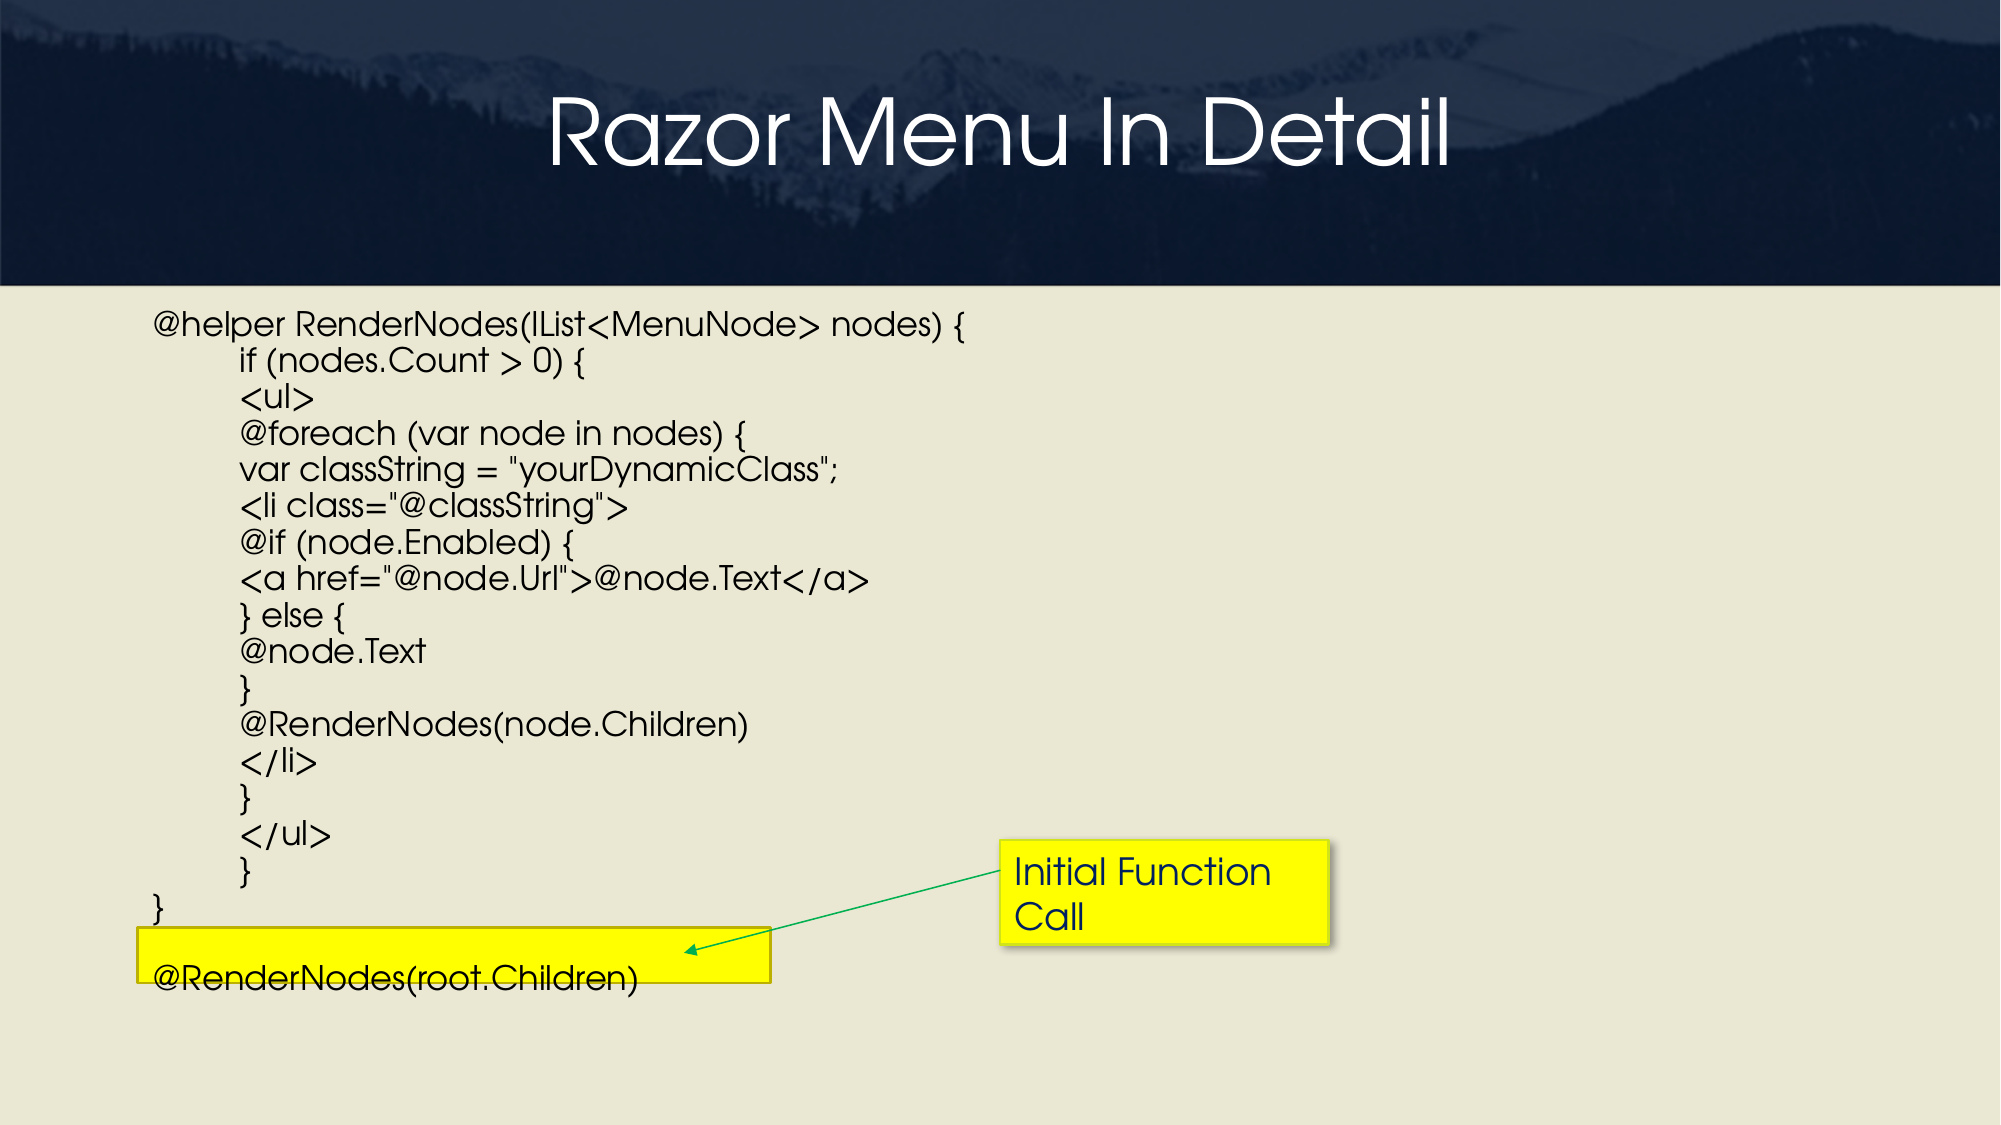

Razor Menu In Detail
@helper RenderNodes(IList<MenuNode> nodes) {
	if (nodes.Count > 0) {
		<ul>
			@foreach (var node in nodes) {
				var classString = "yourDynamicClass";
				<li class="@classString">
					@if (node.Enabled) {
						<a href="@node.Url">@node.Text</a>
					} else {
						@node.Text
					}
					@RenderNodes(node.Children)
				</li>
			}
		</ul>
	}
}

@RenderNodes(root.Children)

Initial Function Call